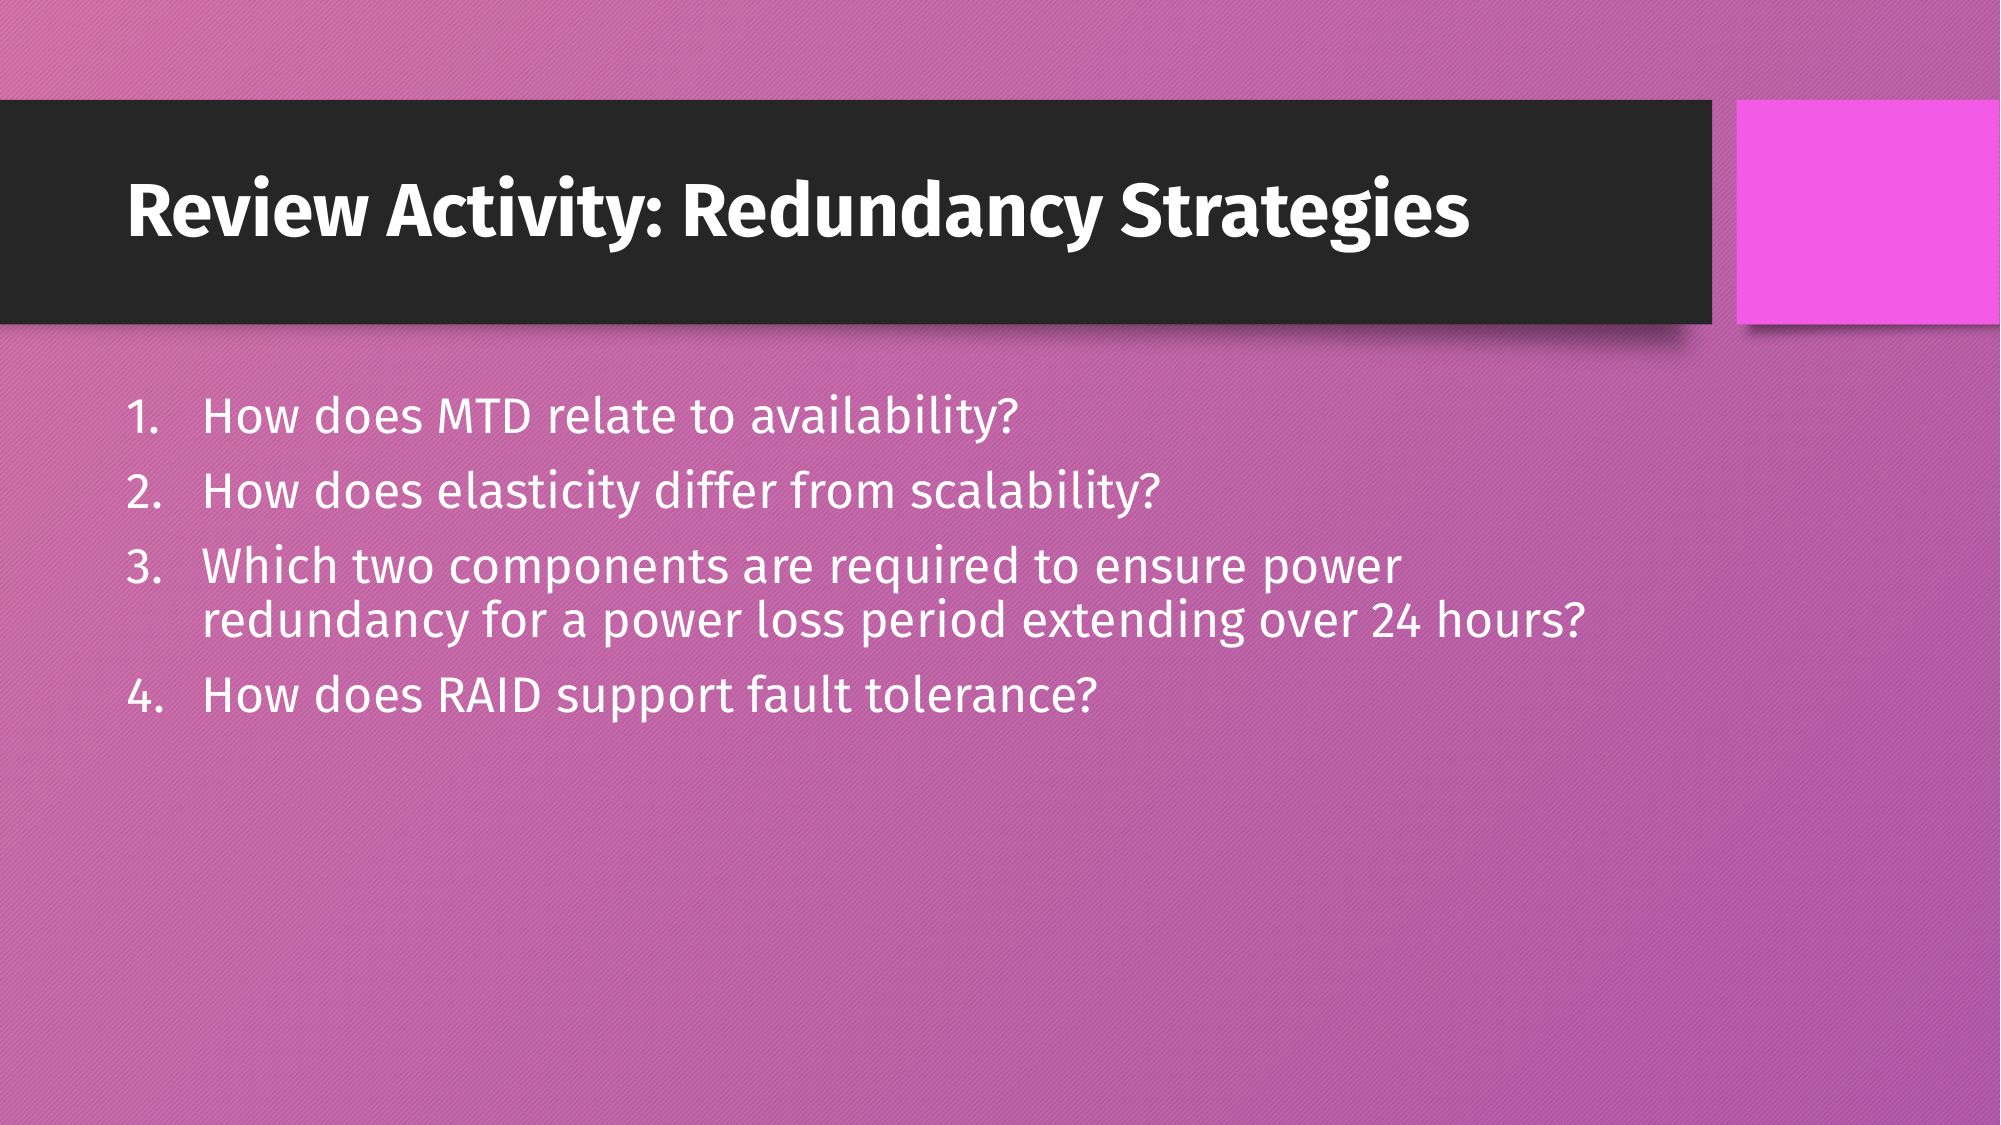

# Review Activity: Redundancy Strategies
How does MTD relate to availability?
How does elasticity differ from scalability?
Which two components are required to ensure power redundancy for a power loss period extending over 24 hours?
How does RAID support fault tolerance?